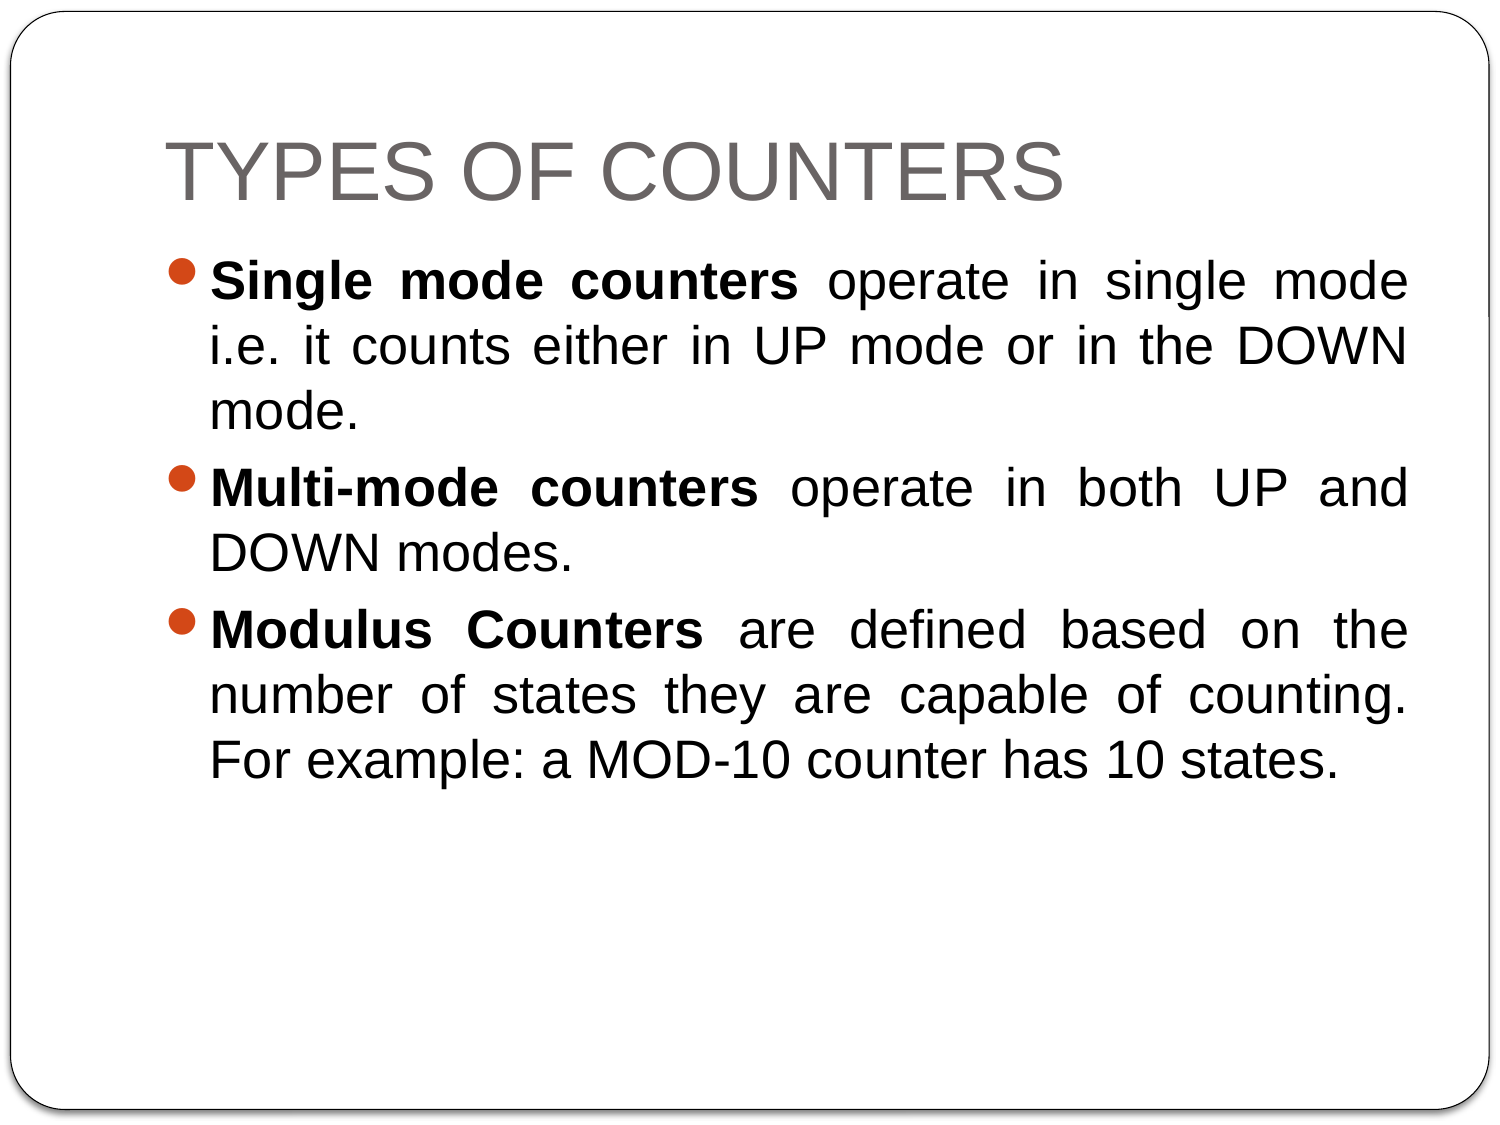

# TYPES OF COUNTERS
Single mode counters operate in single mode i.e. it counts either in UP mode or in the DOWN mode.
Multi-mode counters operate in both UP and DOWN modes.
Modulus Counters are defined based on the number of states they are capable of counting. For example: a MOD-10 counter has 10 states.